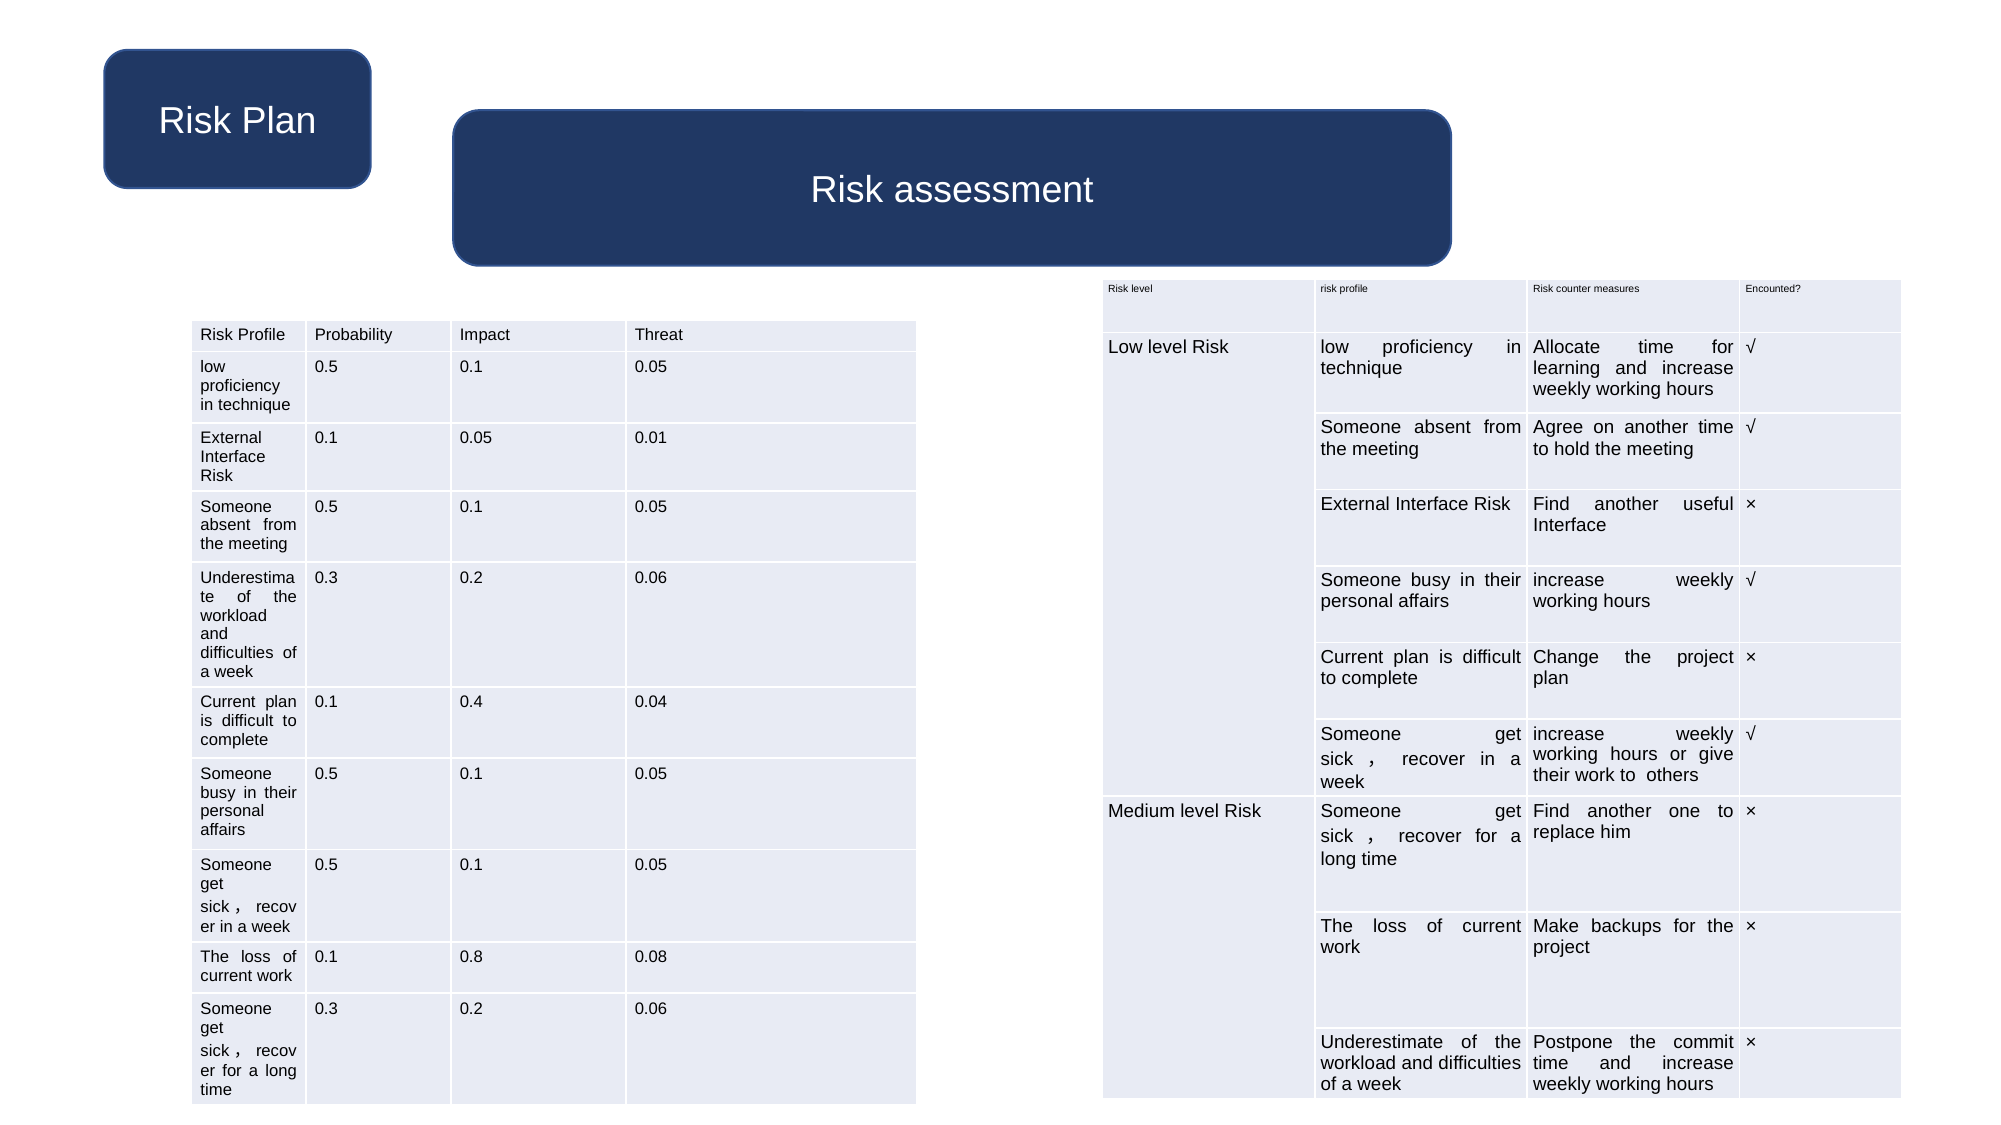

Risk Plan
Risk assessment
| Risk level | risk profile | Risk counter measures | Encounted? |
| --- | --- | --- | --- |
| Low level Risk | low proficiency in technique | Allocate time for learning and increase weekly working hours | √ |
|  | Someone absent from the meeting | Agree on another time to hold the meeting | √ |
|  | External Interface Risk | Find another useful Interface | × |
|  | Someone busy in their personal affairs | increase weekly working hours | √ |
|  | Current plan is difficult to complete | Change the project plan | × |
|  | Someone get sick，recover in a week | increase weekly working hours or give their work to others | √ |
| Medium level Risk | Someone get sick，recover for a long time | Find another one to replace him | × |
|  | The loss of current work | Make backups for the project | × |
|  | Underestimate of the workload and difficulties of a week | Postpone the commit time and increase weekly working hours | × |
| Risk Profile | Probability | Impact | Threat |
| --- | --- | --- | --- |
| low proficiency in technique | 0.5 | 0.1 | 0.05 |
| External Interface Risk | 0.1 | 0.05 | 0.01 |
| Someone absent from the meeting | 0.5 | 0.1 | 0.05 |
| Underestimate of the workload and difficulties of a week | 0.3 | 0.2 | 0.06 |
| Current plan is difficult to complete | 0.1 | 0.4 | 0.04 |
| Someone busy in their personal affairs | 0.5 | 0.1 | 0.05 |
| Someone get sick，recover in a week | 0.5 | 0.1 | 0.05 |
| The loss of current work | 0.1 | 0.8 | 0.08 |
| Someone get sick，recover for a long time | 0.3 | 0.2 | 0.06 |